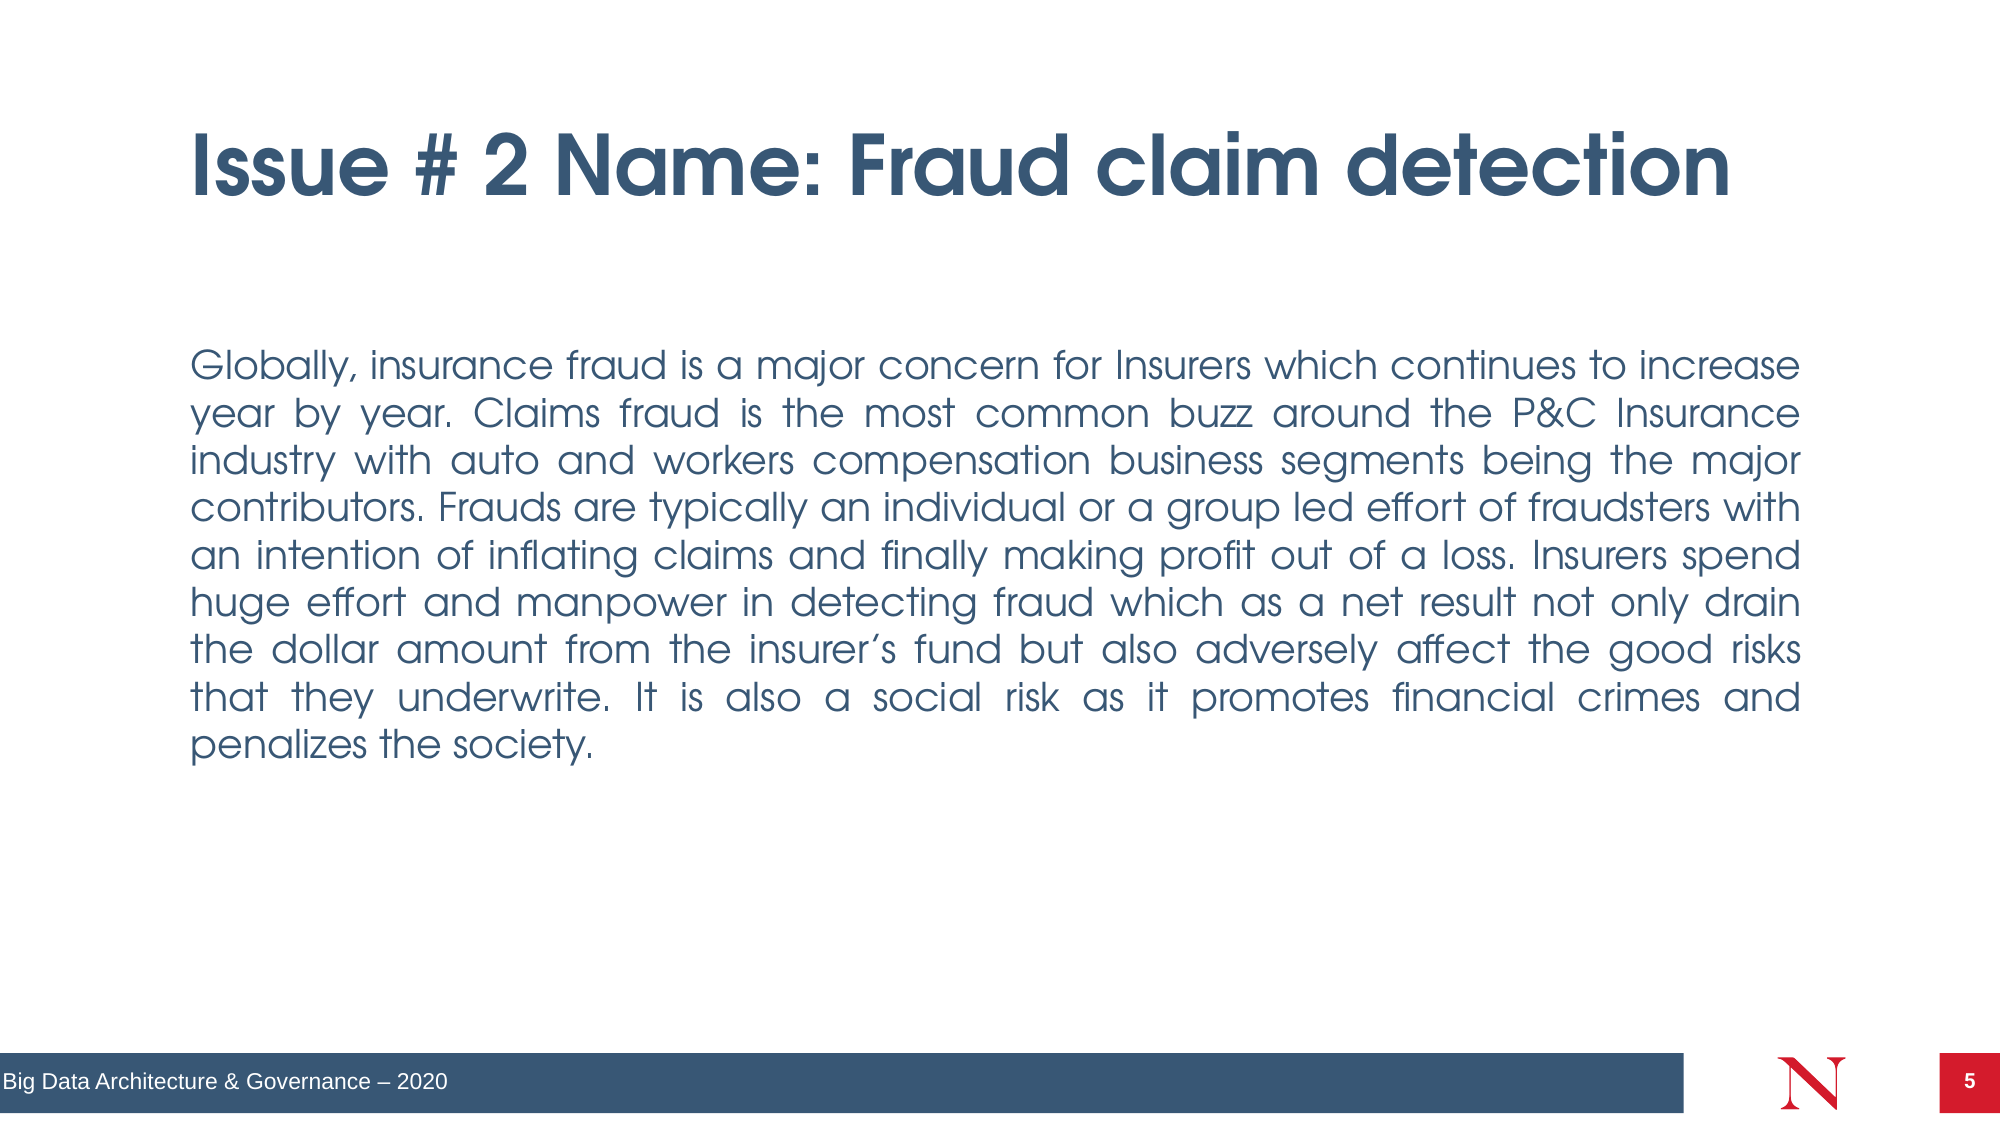

# Issue # 2 Name: Fraud claim detection
Globally, insurance fraud is a major concern for Insurers which continues to increase year by year. Claims fraud is the most common buzz around the P&C Insurance industry with auto and workers compensation business segments being the major contributors. Frauds are typically an individual or a group led effort of fraudsters with an intention of inflating claims and finally making profit out of a loss. Insurers spend huge effort and manpower in detecting fraud which as a net result not only drain the dollar amount from the insurer’s fund but also adversely affect the good risks that they underwrite. It is also a social risk as it promotes financial crimes and penalizes the society.